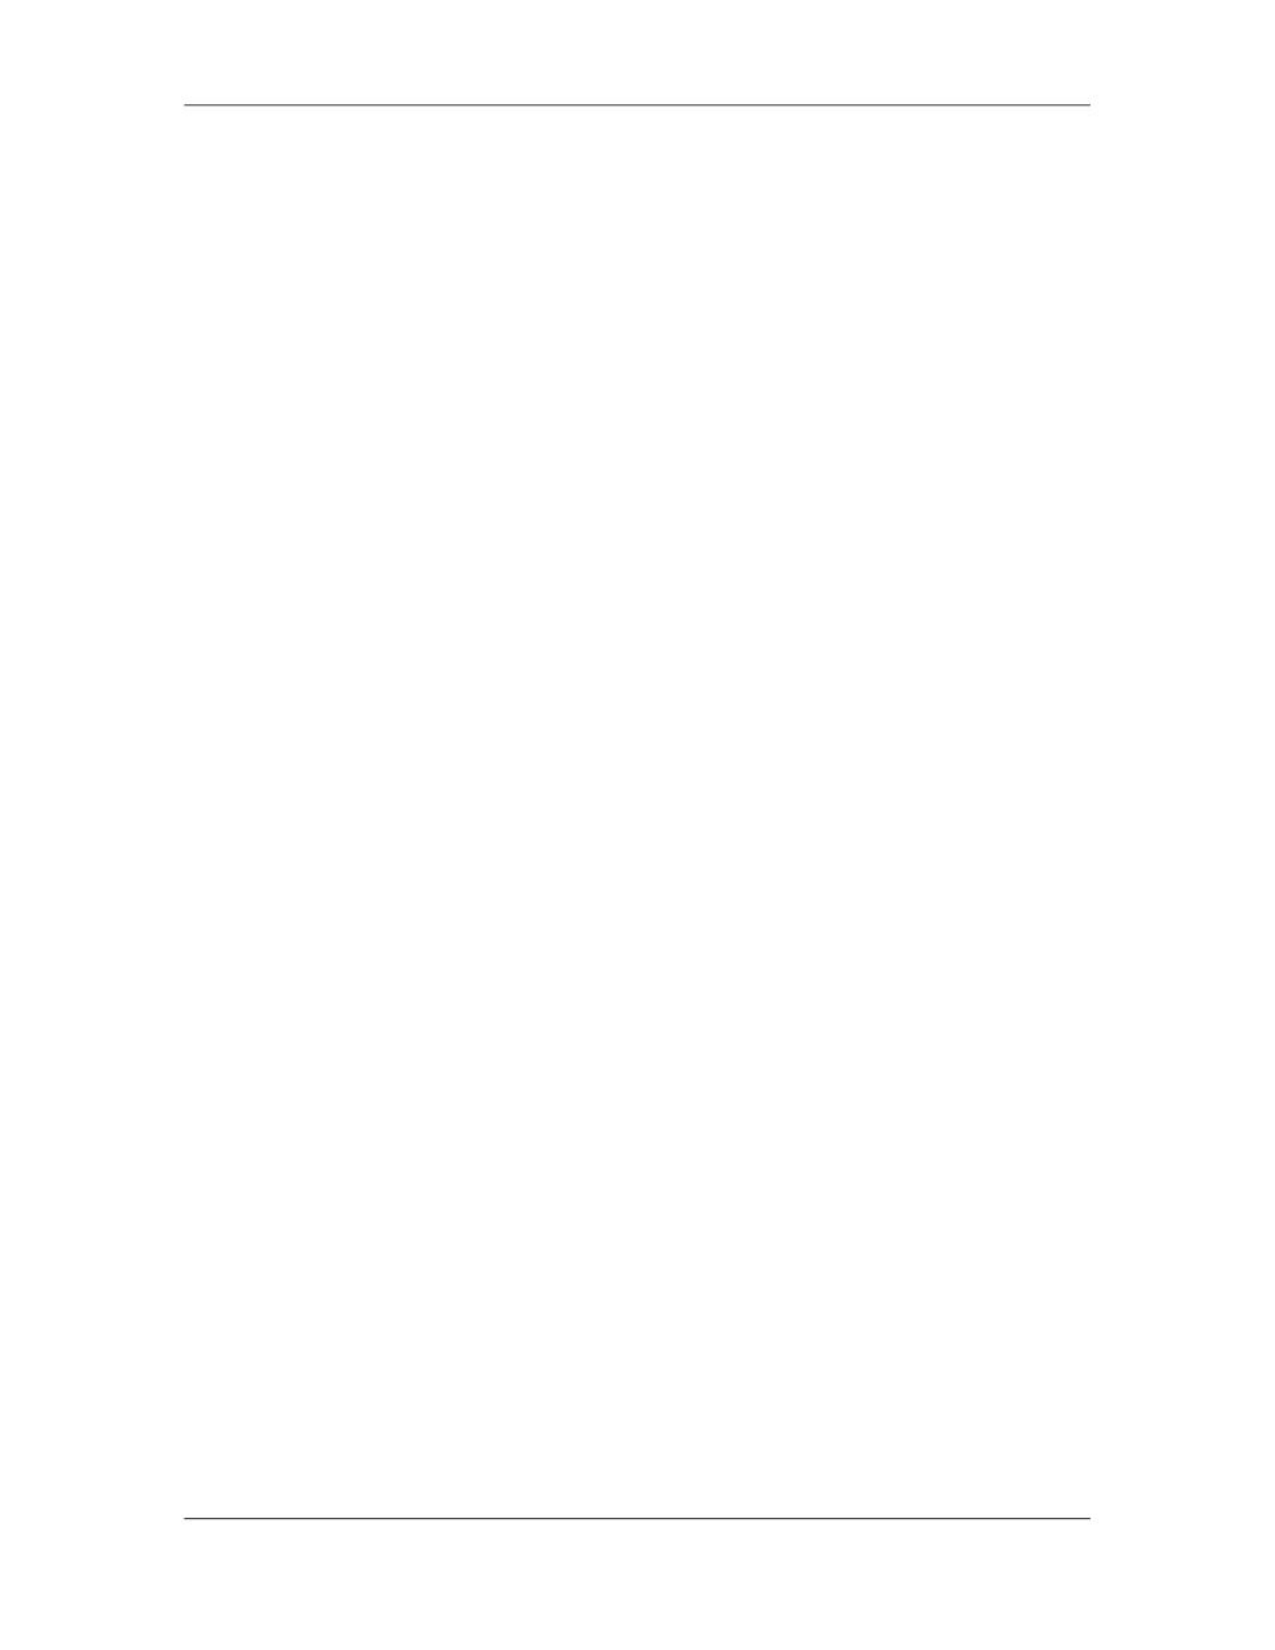

Software Project Management (CS615)

																																																																																																																								•											To ensure that project stays consistent over time: You need to:

																																																																																																																																							a)							Evaluate proposed changes

																																																																																																																																							b)						Track the changes
																																																																																																																																							c)							Control the Version

																																																																																																																																							d)						Check integrity of Source code, documents, plans, design
																																																																																																																																							e)							Ensure quality

																																																																																																																								⇒					Software Configuration Management Activities

																																																																																																																																							SCM is used to establish and maintain integrity of software items and

																																																																																																																																							ensure that they can be traced easily. Using SCM, you can define a library
																																																																																																																																							structure for storage and retrieval of software items. SCM needs to be

																																																																																																																																							performed at all phases in the SDLC of a software project. The various
																																																																																																																																							SCM activities are:

																																																																																																																																							1.							Identifying Objects

																																																																																																																																							2.							Controlling Versions
																																																																																																																																							3.							Controlling Changes

																																																																																																																																							4.							Auditing
																																																																																																																																							5.							Communicating Changes

																																																																																																																																							1.							Identifying Objects

																																																																																																																																																						The first activity in SCM involves identifying software configurable

																																																																																																																																																						items (SCIs). SCI is an aggregation of software that is designated for
																																																																																																																																																						configuration management. It is treated as a single entity in the

																																																																																																																																																						configuration management process. For example, design documents,
																																																																																																																																																						program code, test case, and custom requirement document are

																																																																																																																																																						configurable items.

																																																																																																																																																						You can use the Item Traceability Matrix to identify SCIs at the end of
																																																																																																																																																						each phase. A sample of Item Traceability Matrix is displayed in Table

																																																																																																																																																						1. In the table, you can see the different SCIs in different phases of the
																																																																																																																																																						development process.

																																																																																						                                                                                                                                 110

																																																																																																																																																																																						© Copyright Virtual University of Pakistan